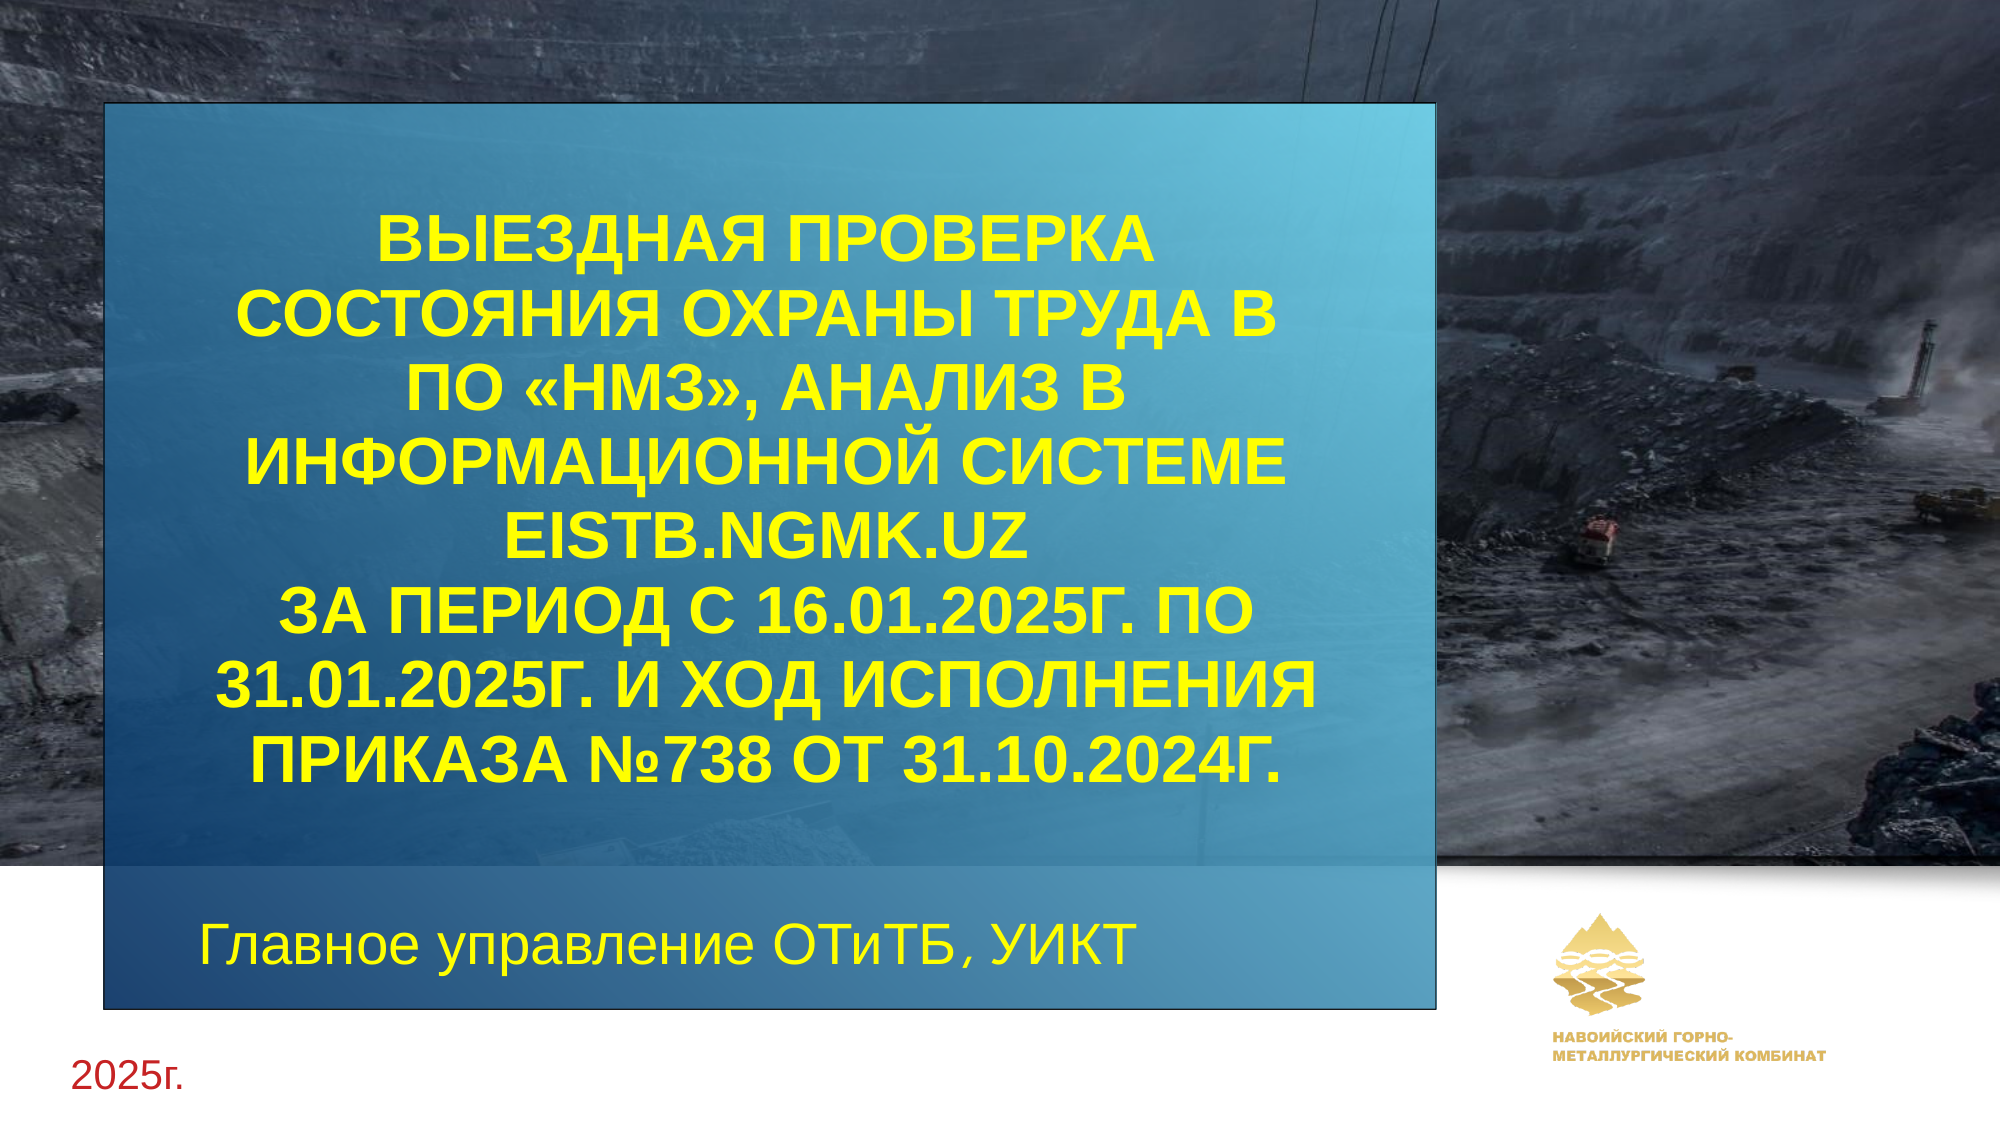

# Выездная проверка состояния охраны труда в ПО «НМЗ», анализ в информационной системе eistb.ngmk.uz за период с 16.01.2025г. по 31.01.2025г. И ход исполнения приказа №738 от 31.10.2024г.

Главное управление ОТиТБ, УИКТ
2025г.